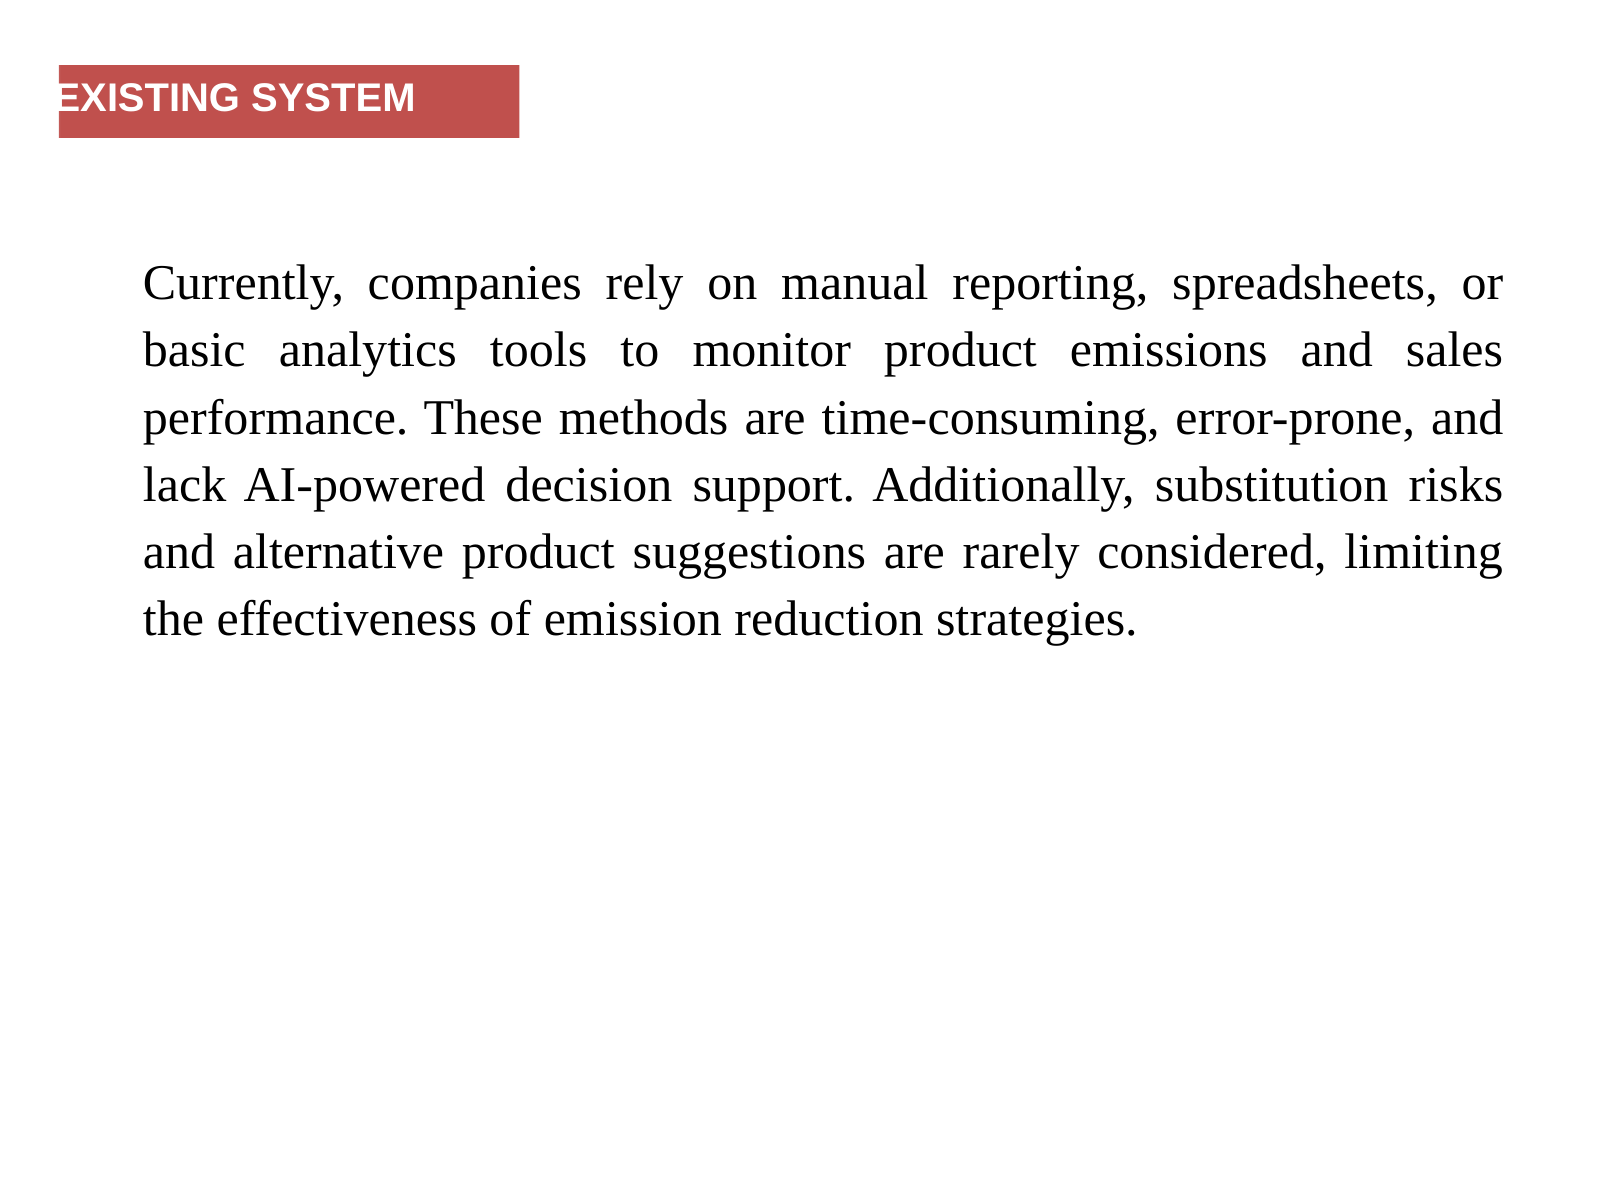

EXISTING SYSTEM
Currently, companies rely on manual reporting, spreadsheets, or basic analytics tools to monitor product emissions and sales performance. These methods are time-consuming, error-prone, and lack AI-powered decision support. Additionally, substitution risks and alternative product suggestions are rarely considered, limiting the effectiveness of emission reduction strategies.